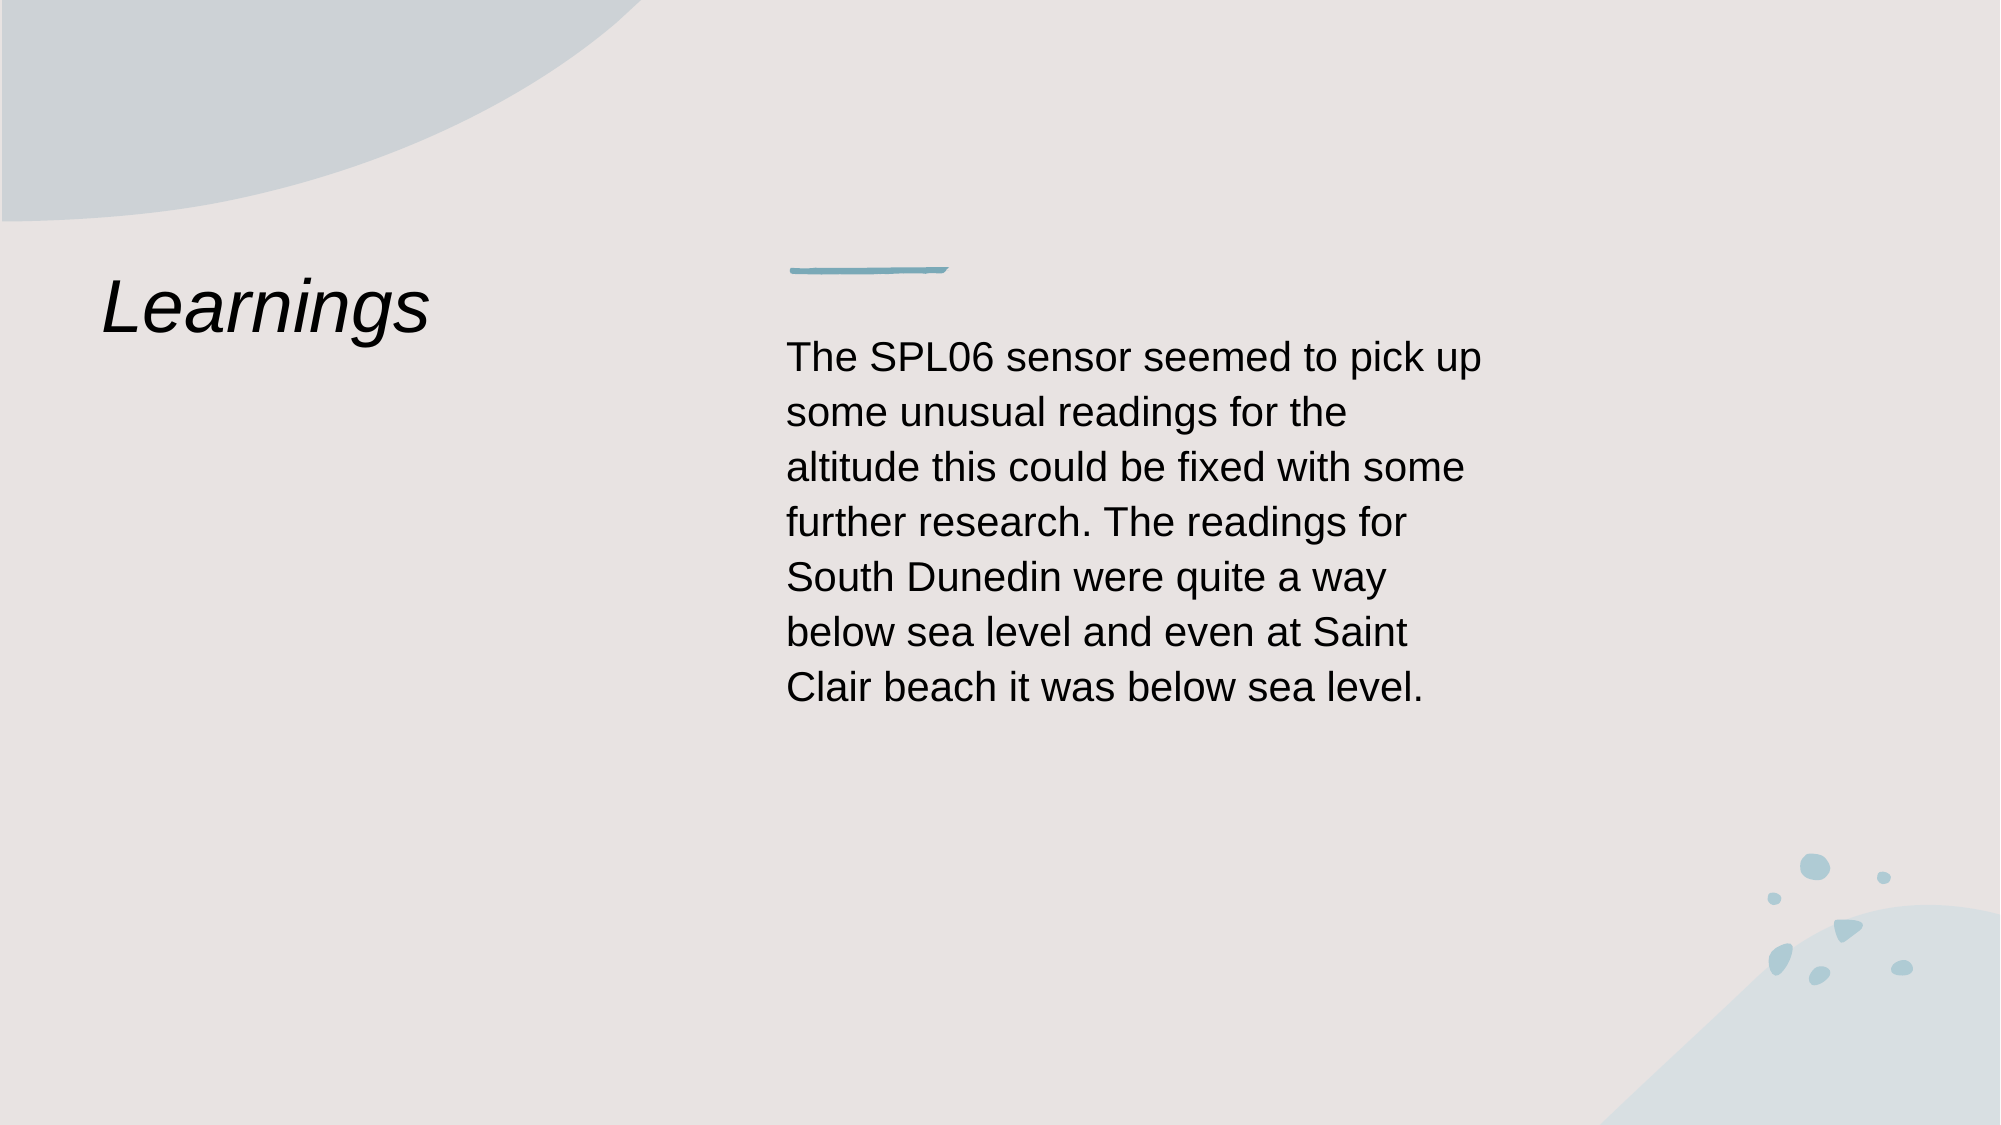

# Learnings

The SPL06 sensor seemed to pick up some unusual readings for the altitude this could be fixed with some further research. The readings for South Dunedin were quite a way below sea level and even at Saint Clair beach it was below sea level.